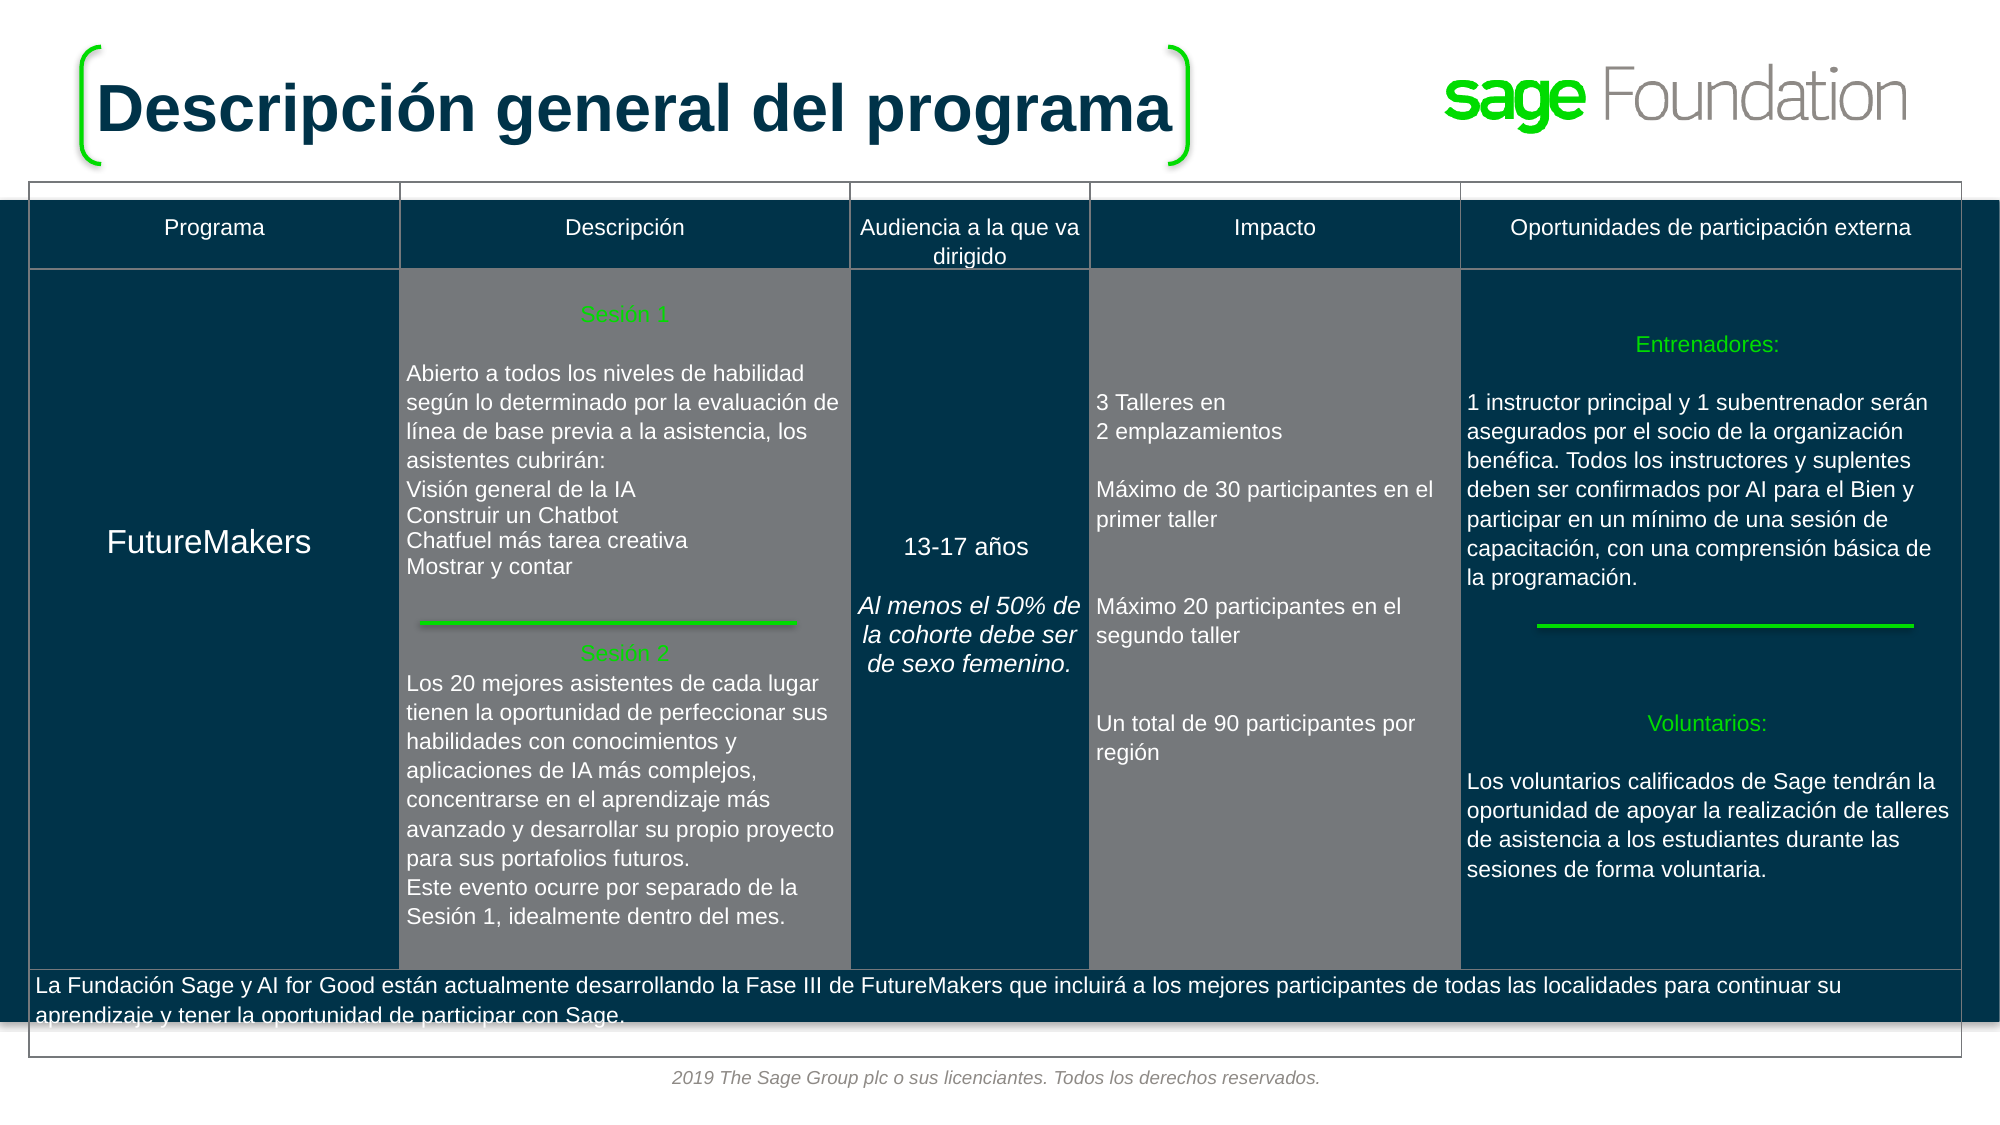

Descripción general del programa
| Programa | Descripción | Audiencia a la que va dirigido | Impacto | Oportunidades de participación externa |
| --- | --- | --- | --- | --- |
| FutureMakers | Sesión 1 Abierto a todos los niveles de habilidad según lo determinado por la evaluación de línea de base previa a la asistencia, los asistentes cubrirán: Visión general de la IA Construir un Chatbot Chatfuel más tarea creativa Mostrar y contar   Sesión 2 Los 20 mejores asistentes de cada lugar tienen la oportunidad de perfeccionar sus habilidades con conocimientos y aplicaciones de IA más complejos, concentrarse en el aprendizaje más avanzado y desarrollar su propio proyecto para sus portafolios futuros. Este evento ocurre por separado de la Sesión 1, idealmente dentro del mes. | 13-17 años Al menos el 50% de la cohorte debe ser de sexo femenino. | 3 Talleres en 2 emplazamientos   Máximo de 30 participantes en el primer taller Máximo 20 participantes en el segundo taller Un total de 90 participantes por región | Entrenadores: 1 instructor principal y 1 subentrenador serán asegurados por el socio de la organización benéfica. Todos los instructores y suplentes deben ser confirmados por AI para el Bien y participar en un mínimo de una sesión de capacitación, con una comprensión básica de la programación. Voluntarios: Los voluntarios calificados de Sage tendrán la oportunidad de apoyar la realización de talleres de asistencia a los estudiantes durante las sesiones de forma voluntaria. |
| La Fundación Sage y AI for Good están actualmente desarrollando la Fase III de FutureMakers que incluirá a los mejores participantes de todas las localidades para continuar su aprendizaje y tener la oportunidad de participar con Sage. |  |  |  |  |
#